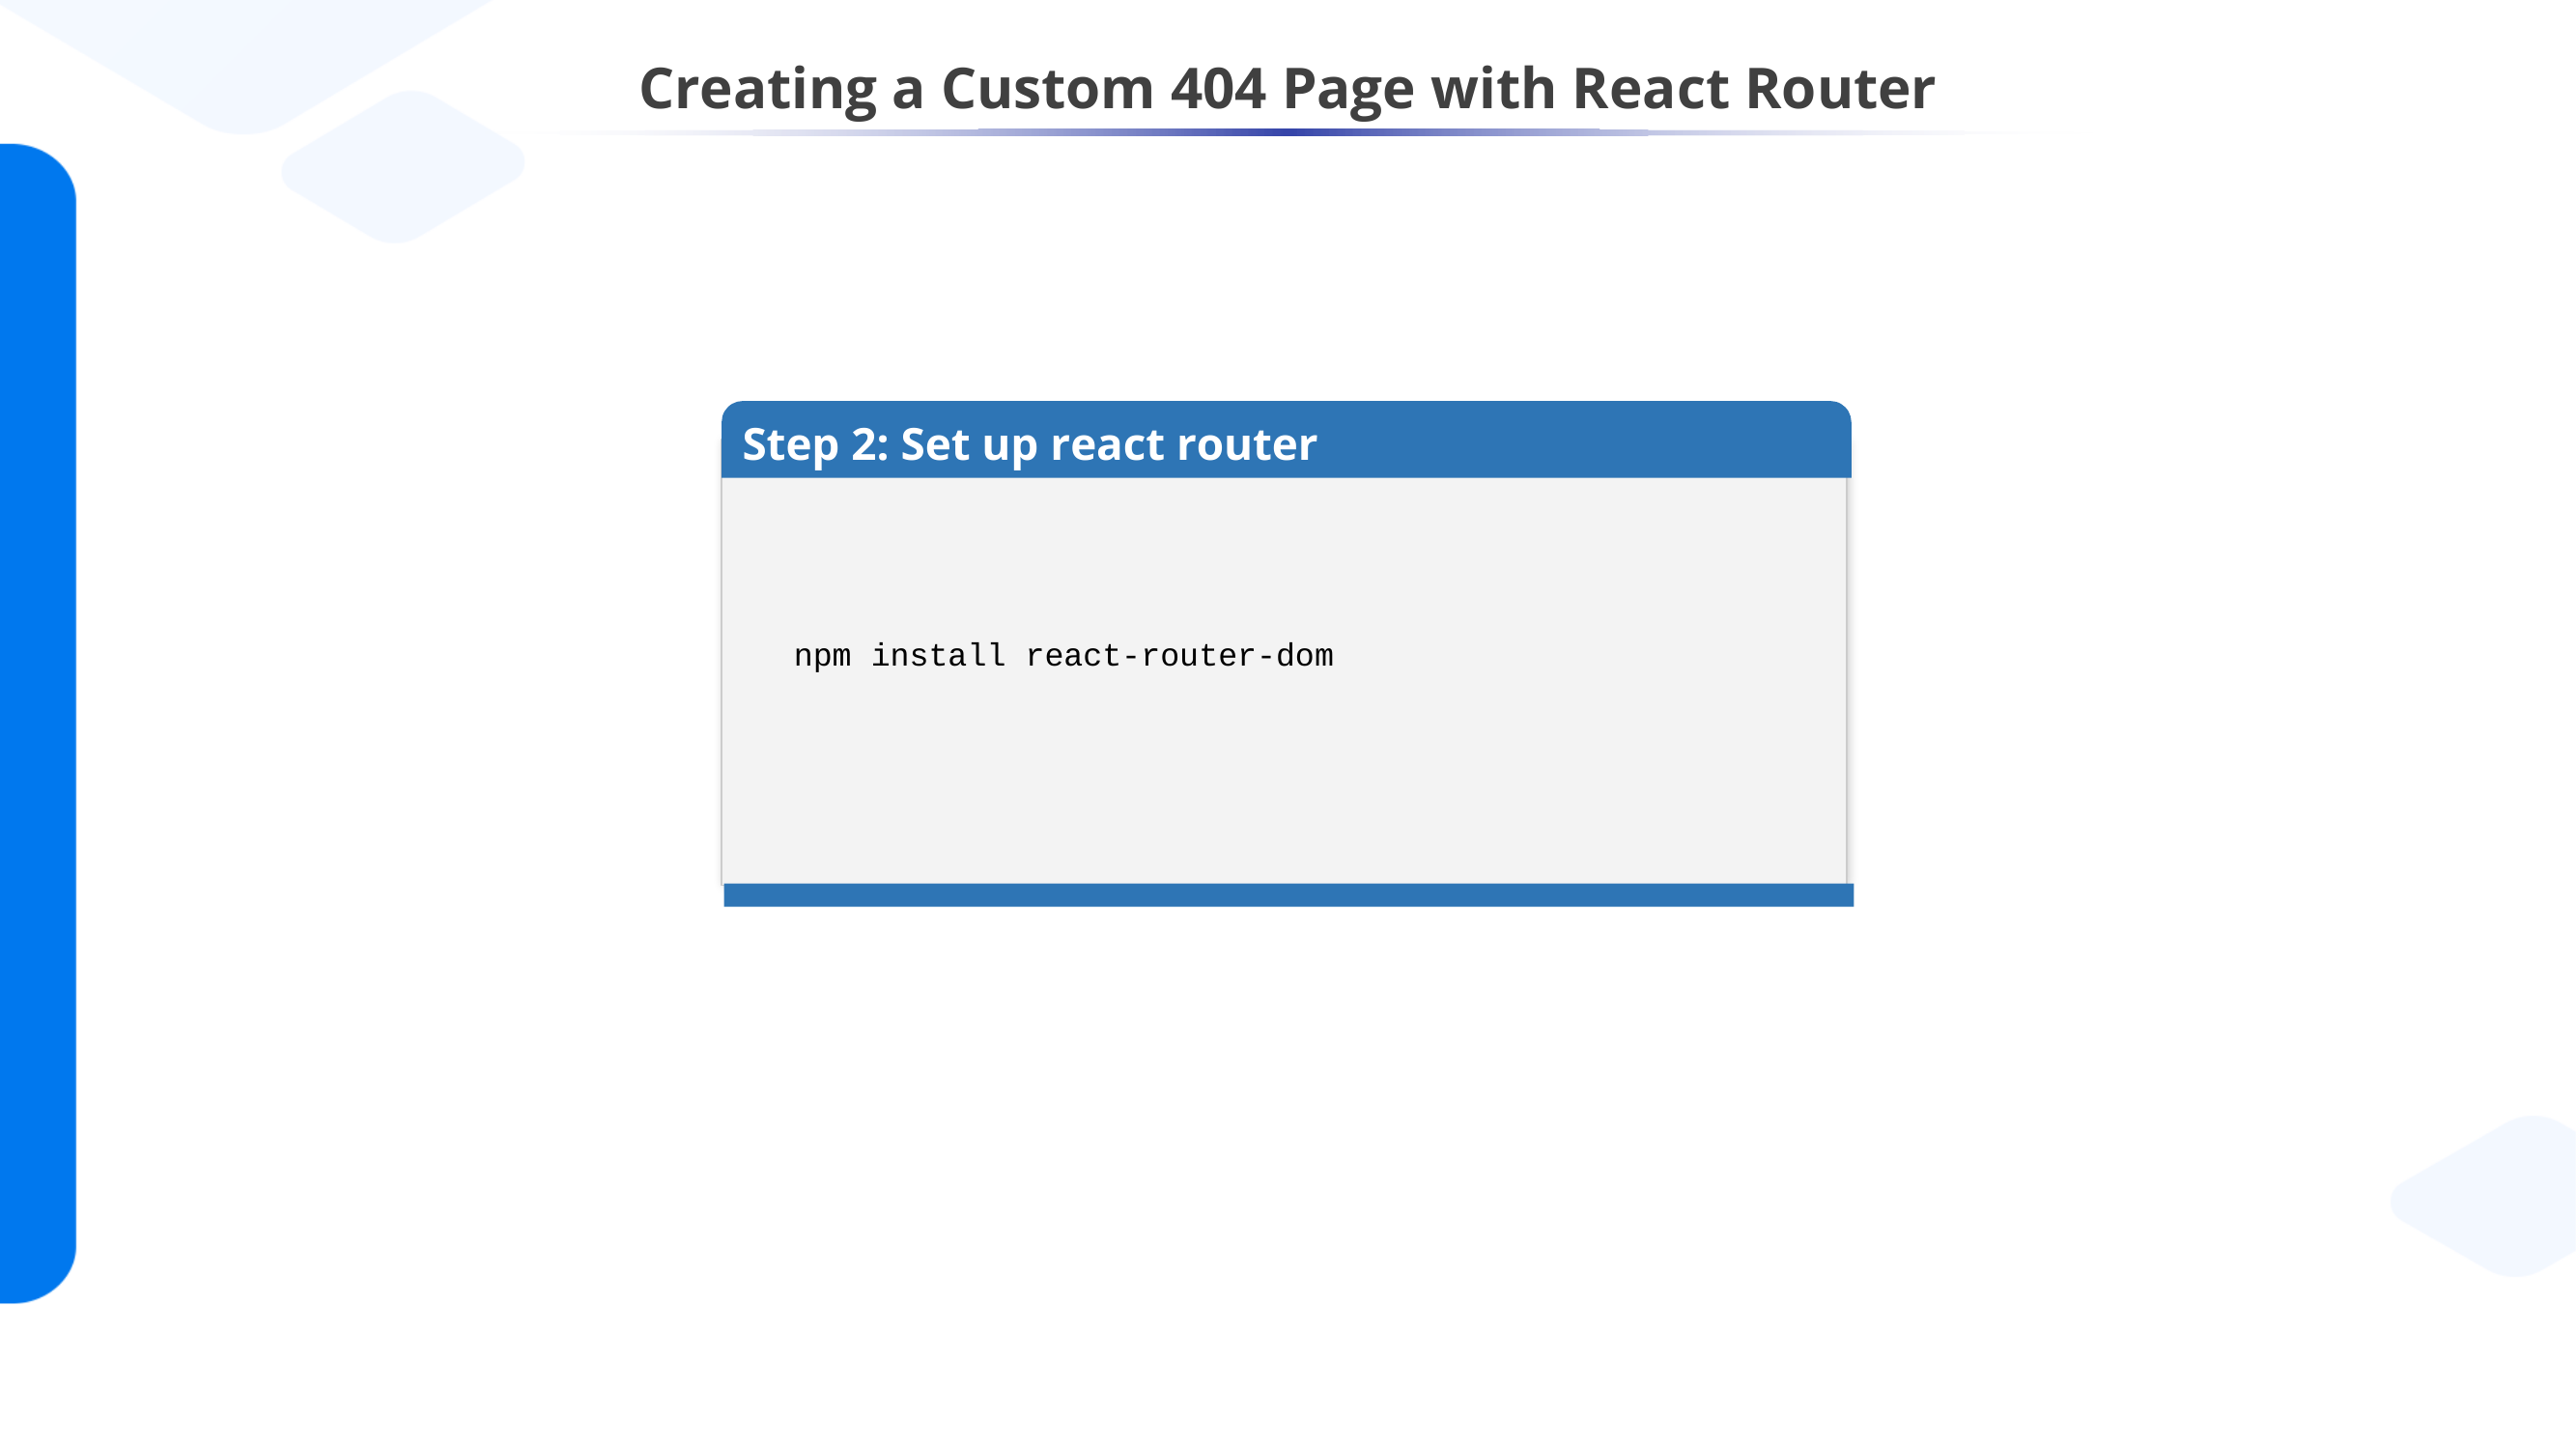

# Creating a Custom 404 Page with React Router

Step 2: Set up react router

npm install react-router-dom